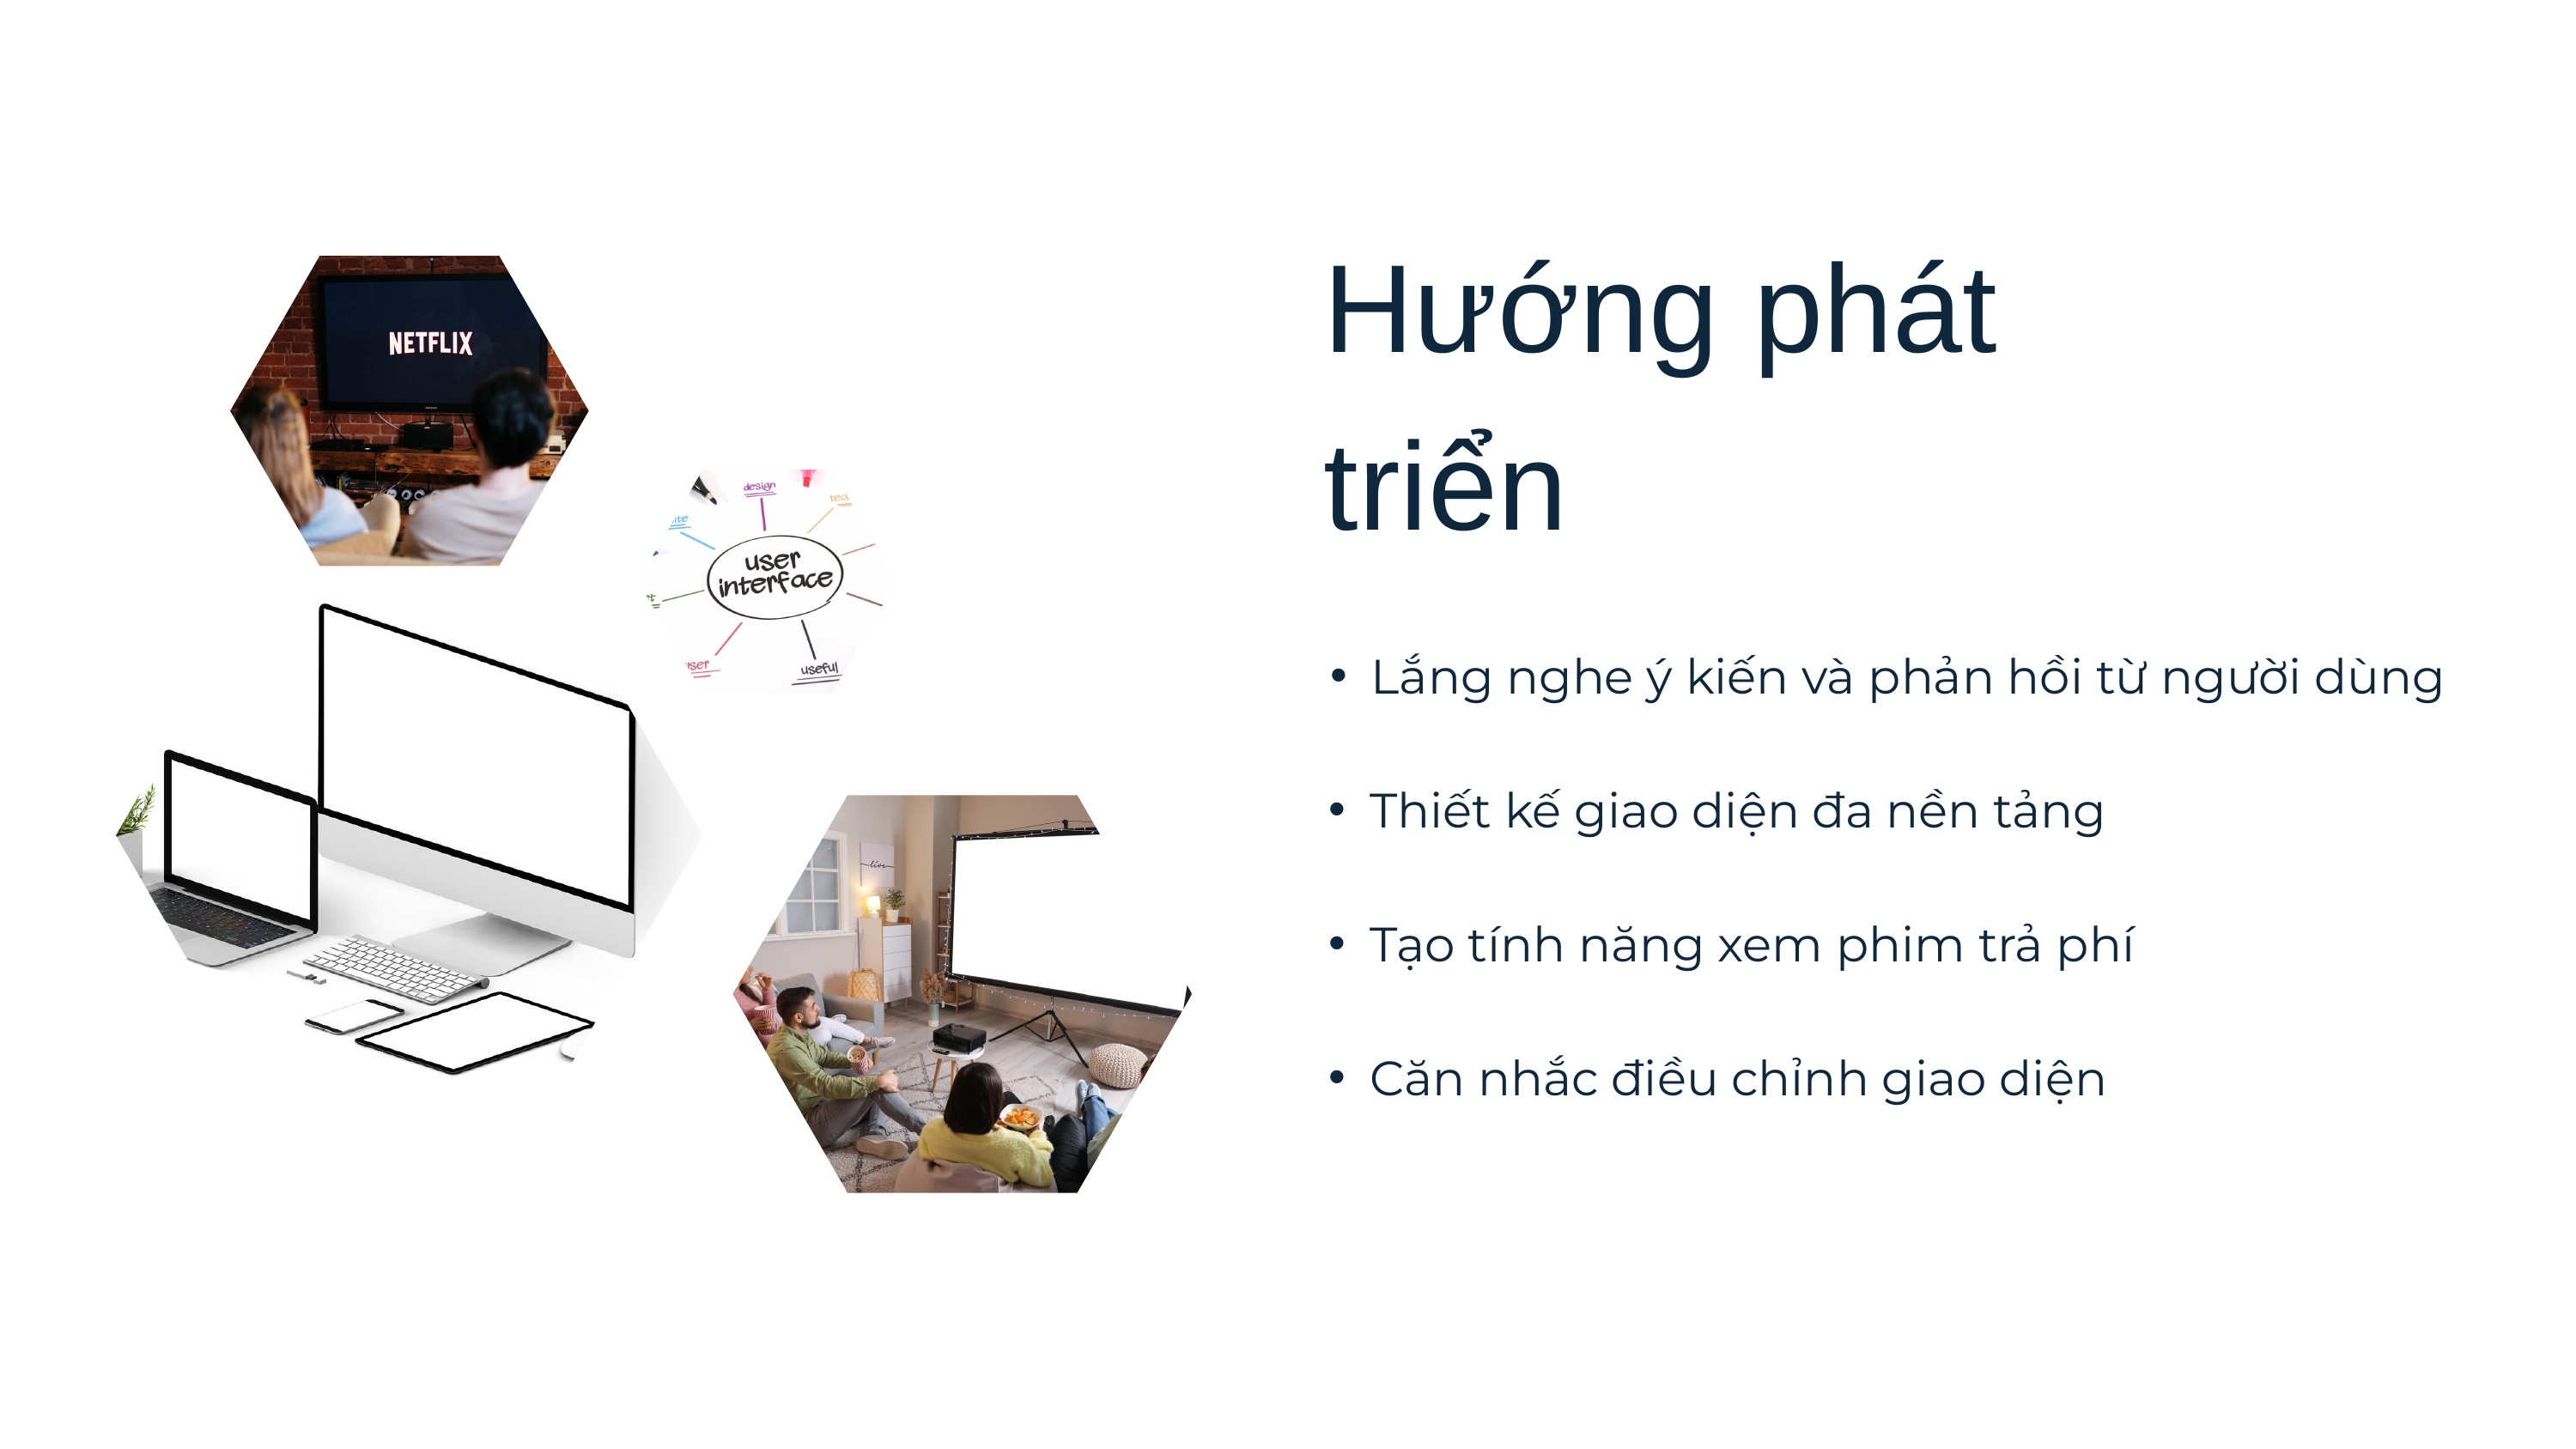

Hướng phát triển

Lắng nghe ý kiến và phản hồi từ người dùng
Thiết kế giao diện đa nền tảng
Tạo tính năng xem phim trả phí
Căn nhắc điều chỉnh giao diện